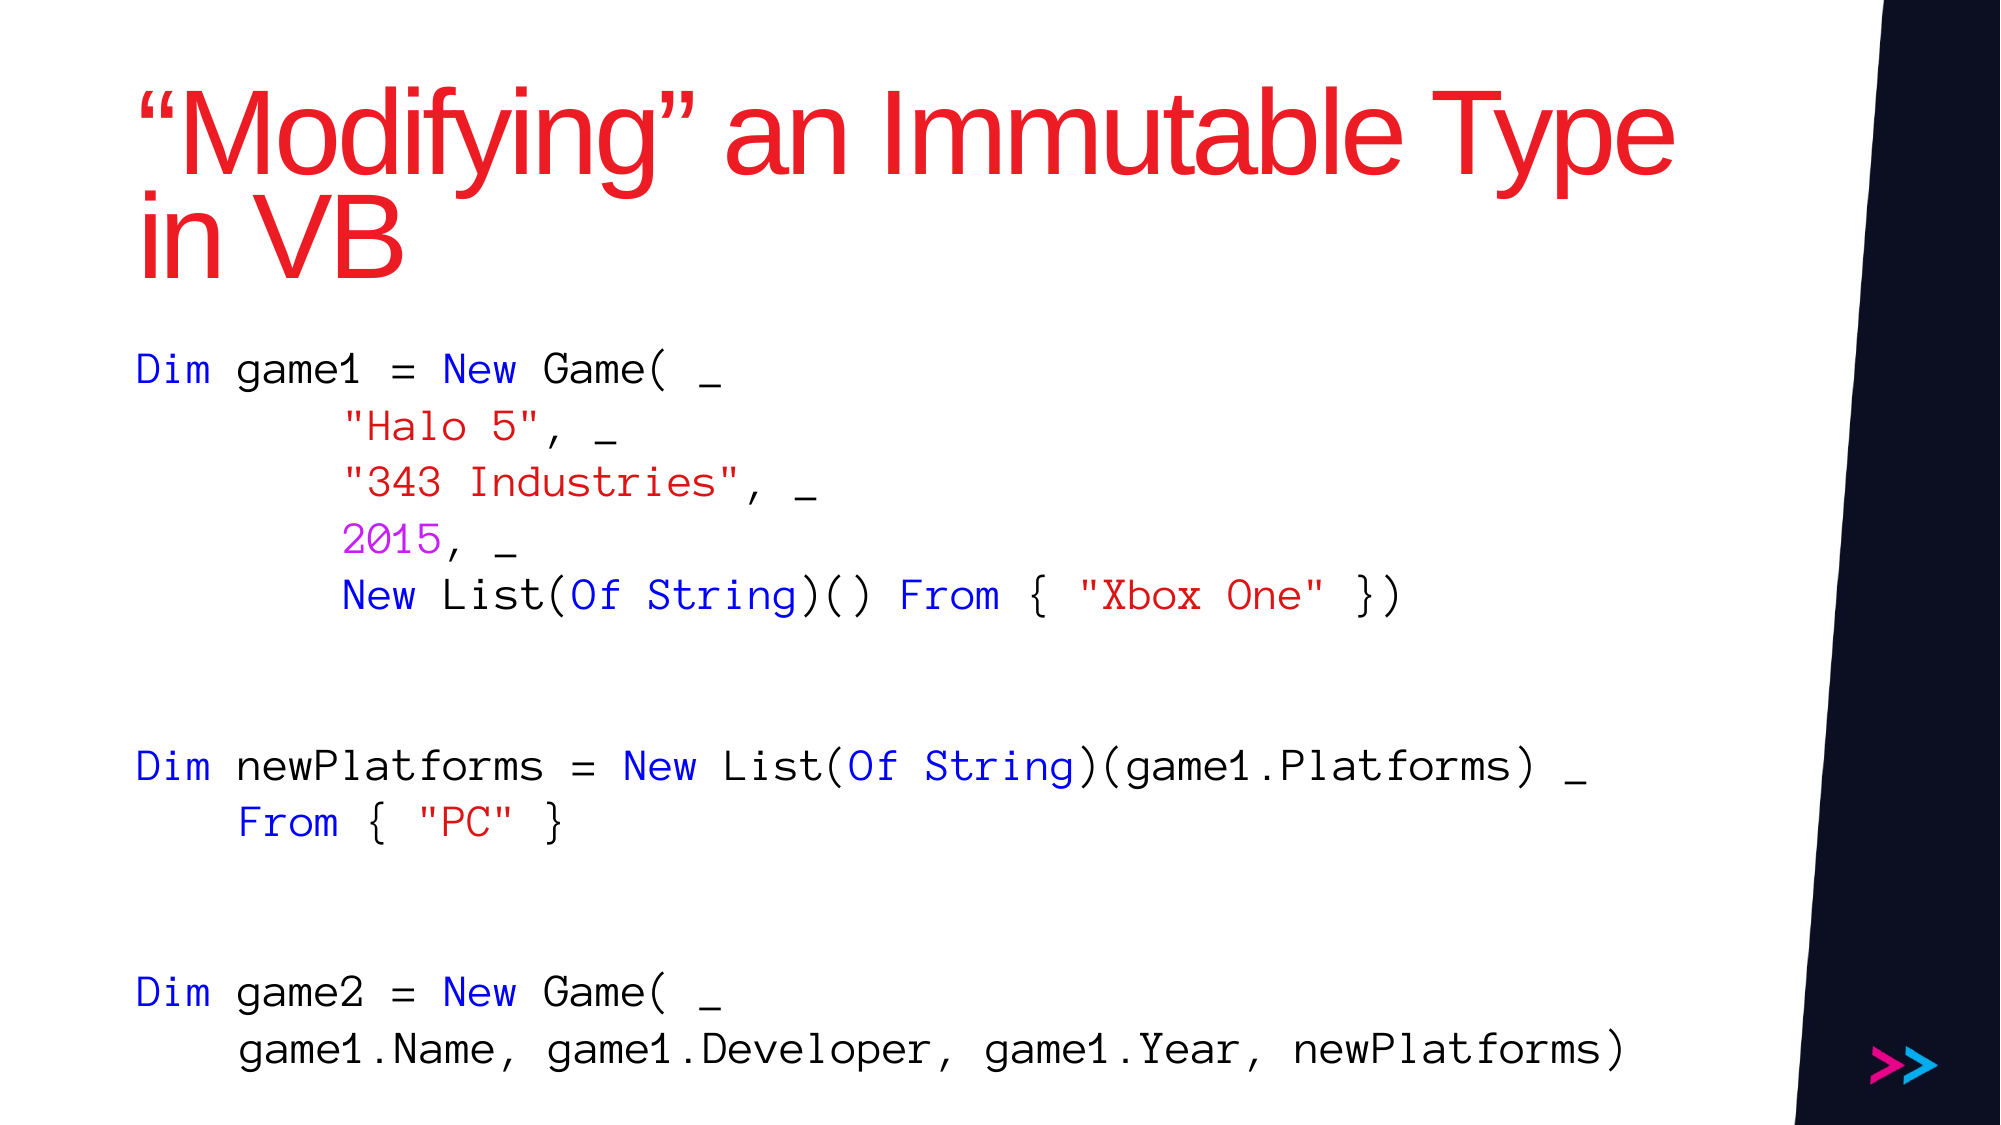

# “Modifying” an Immutable Type in VB
Dim game1 = New Game( _
        "Halo 5", _
        "343 Industries", _
        2015, _
        New List(Of String)() From { "Xbox One" })
Dim newPlatforms = New List(Of String)(game1.Platforms) _
    From { "PC" }
Dim game2 = New Game( _
    game1.Name, game1.Developer, game1.Year, newPlatforms)